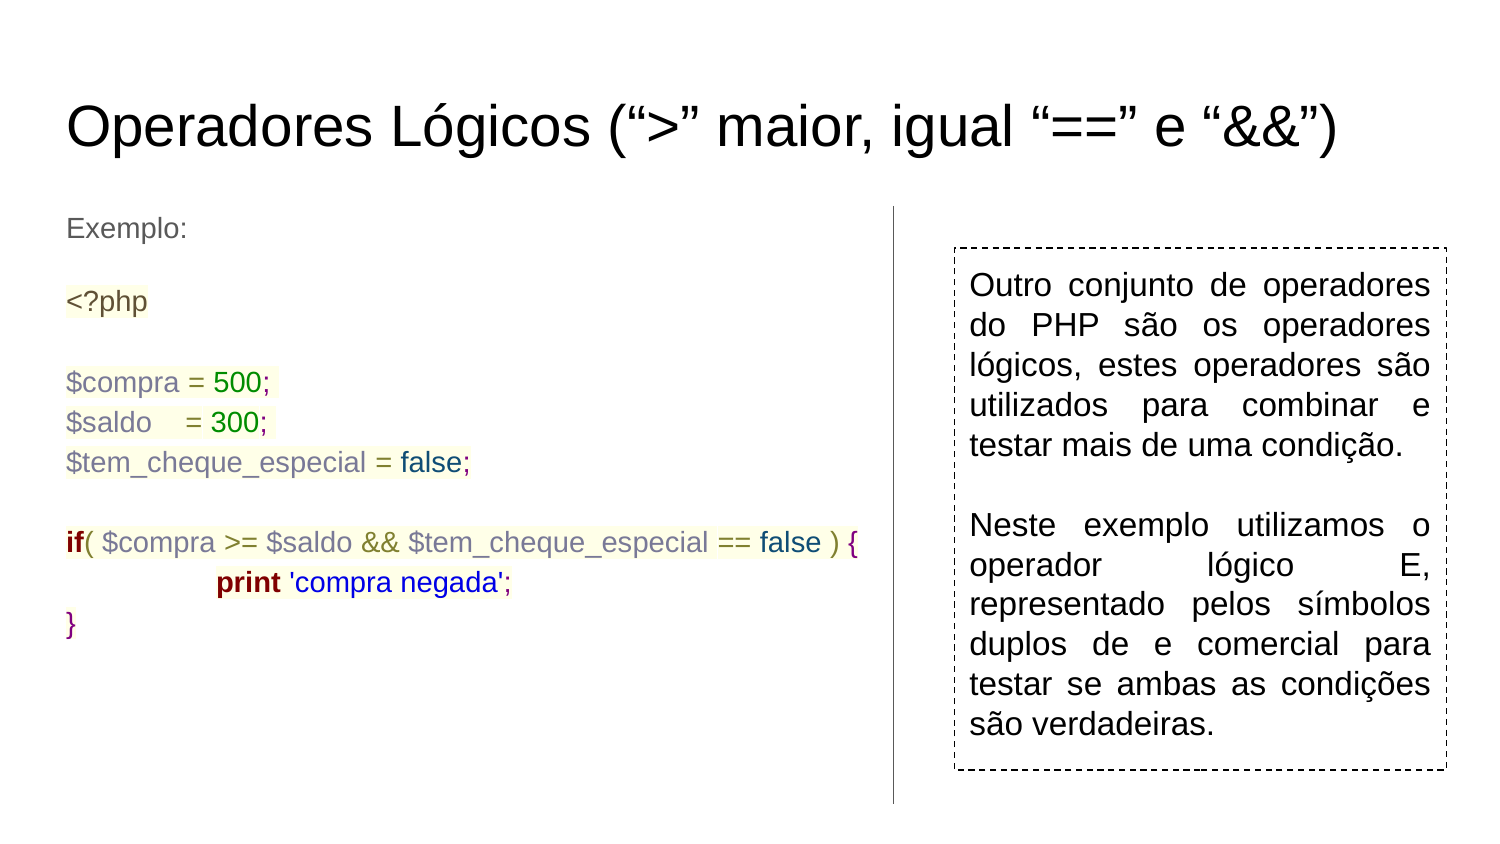

# Operadores Lógicos (“>” maior, igual “==” e “&&”)
Exemplo:
<?php
$compra = 500;
$saldo    = 300;
$tem_cheque_especial = false;
if( $compra >= $saldo && $tem_cheque_especial == false ) {
	print 'compra negada';
}

Outro conjunto de operadores do PHP são os operadores lógicos, estes operadores são utilizados para combinar e testar mais de uma condição.
Neste exemplo utilizamos o operador lógico E, representado pelos símbolos duplos de e comercial para testar se ambas as condições são verdadeiras.